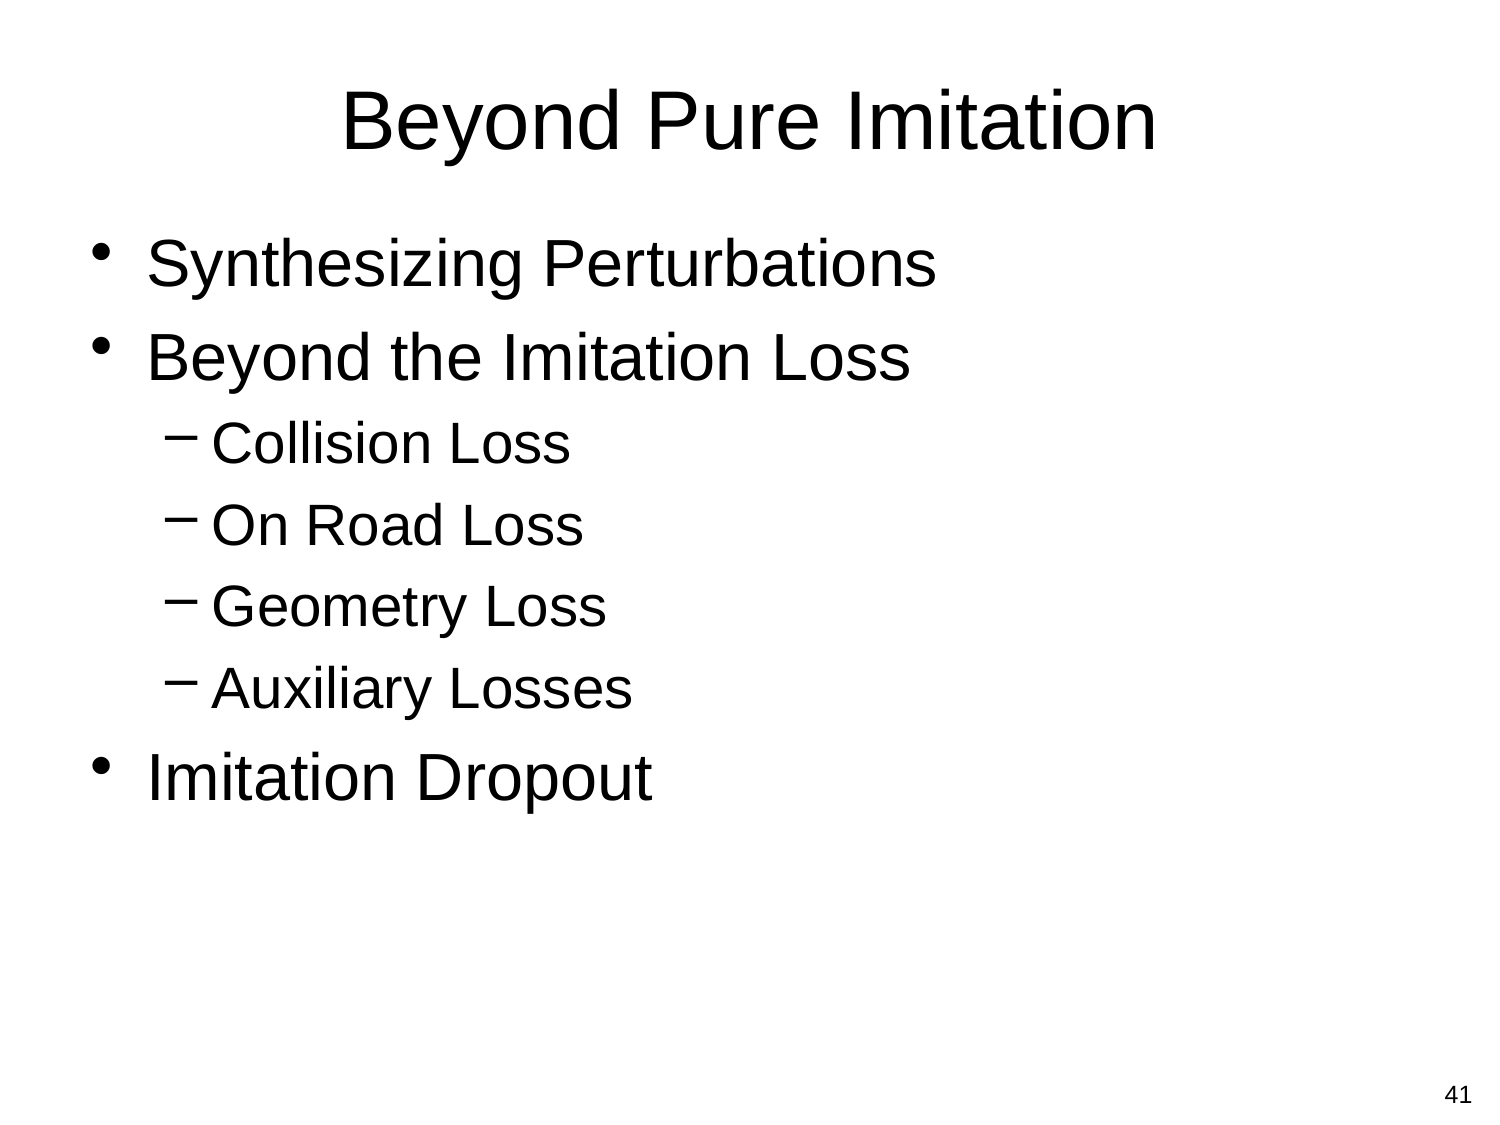

# Beyond Pure Imitation
Synthesizing Perturbations
Beyond the Imitation Loss
Collision Loss
On Road Loss
Geometry Loss
Auxiliary Losses
Imitation Dropout
41